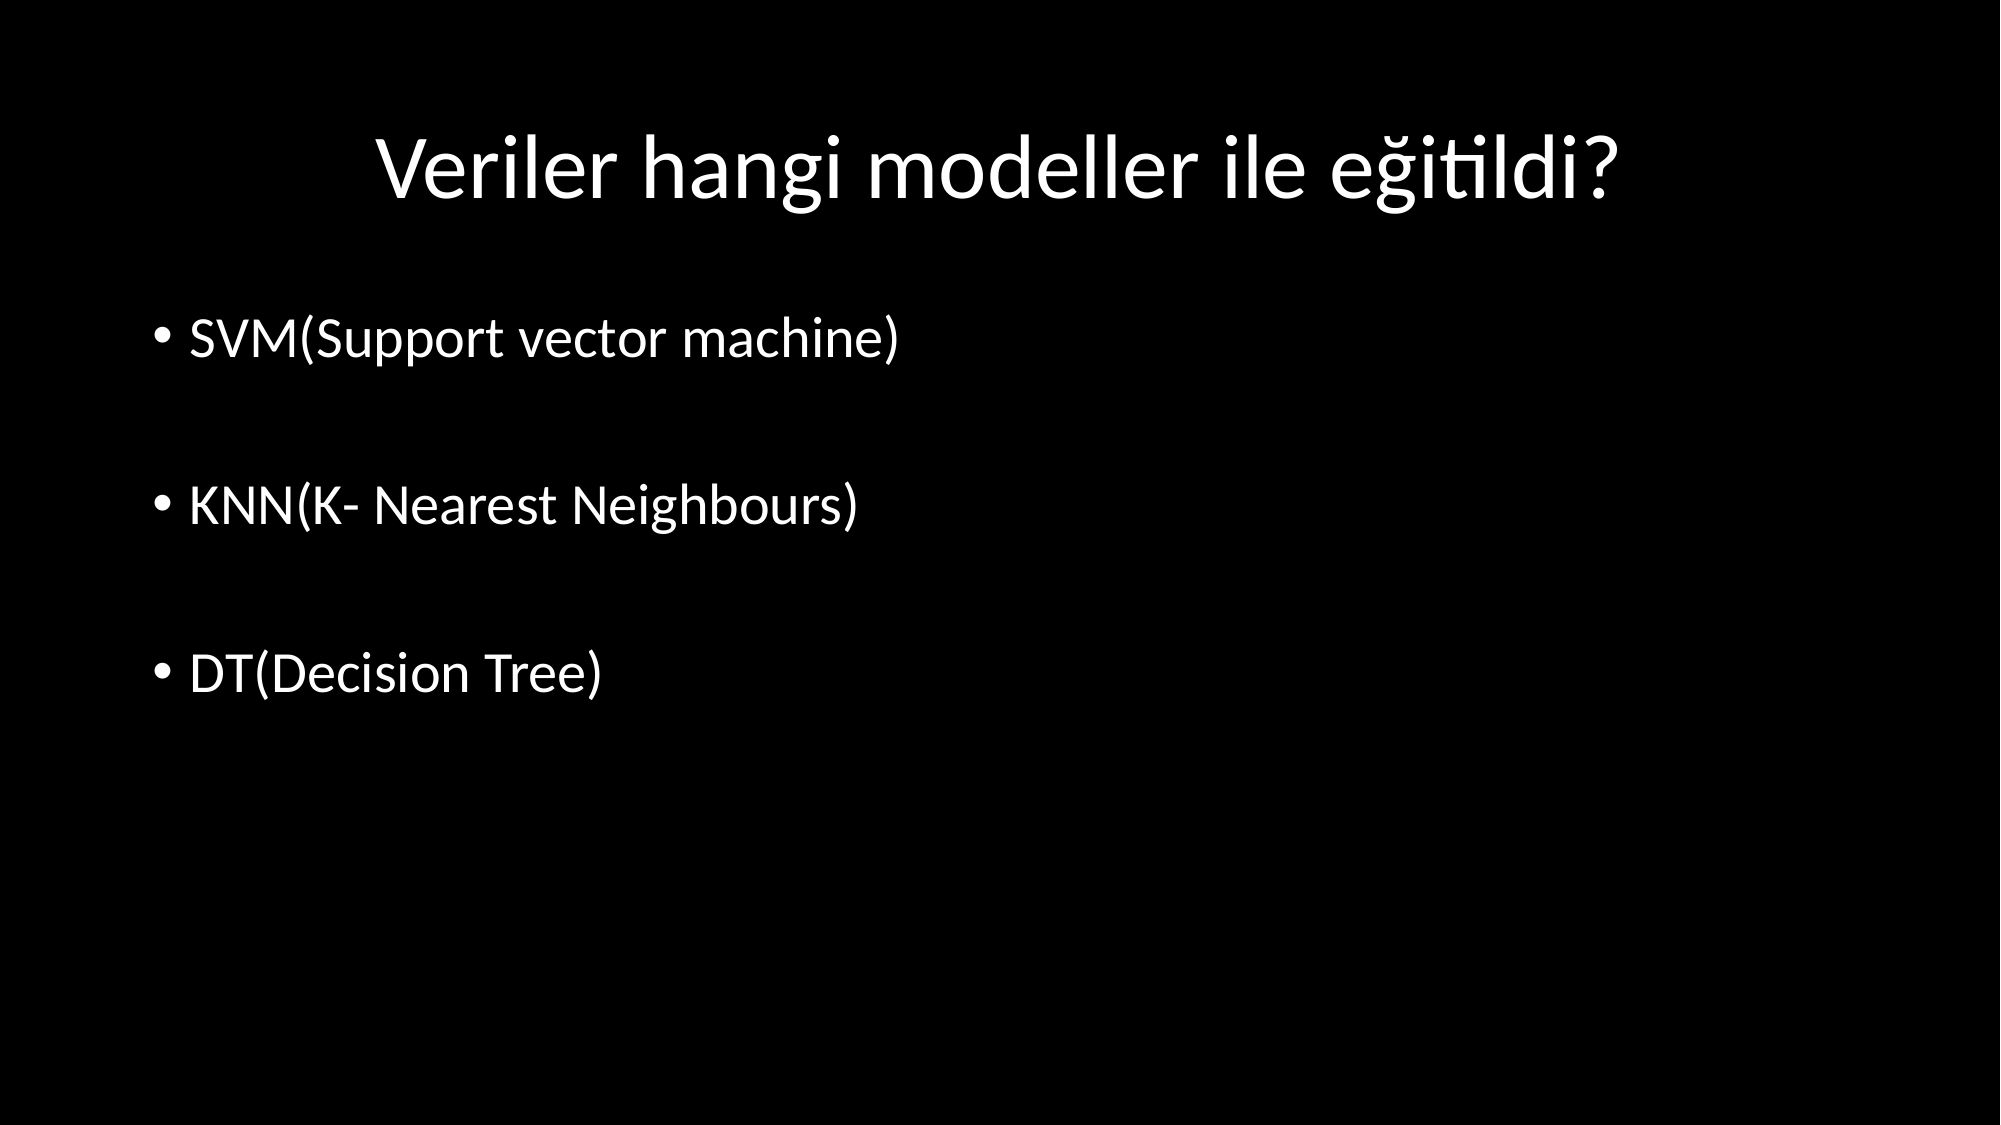

# Veriler hangi modeller ile eğitildi?
SVM(Support vector machine)

KNN(K- Nearest Neighbours)

DT(Decision Tree)